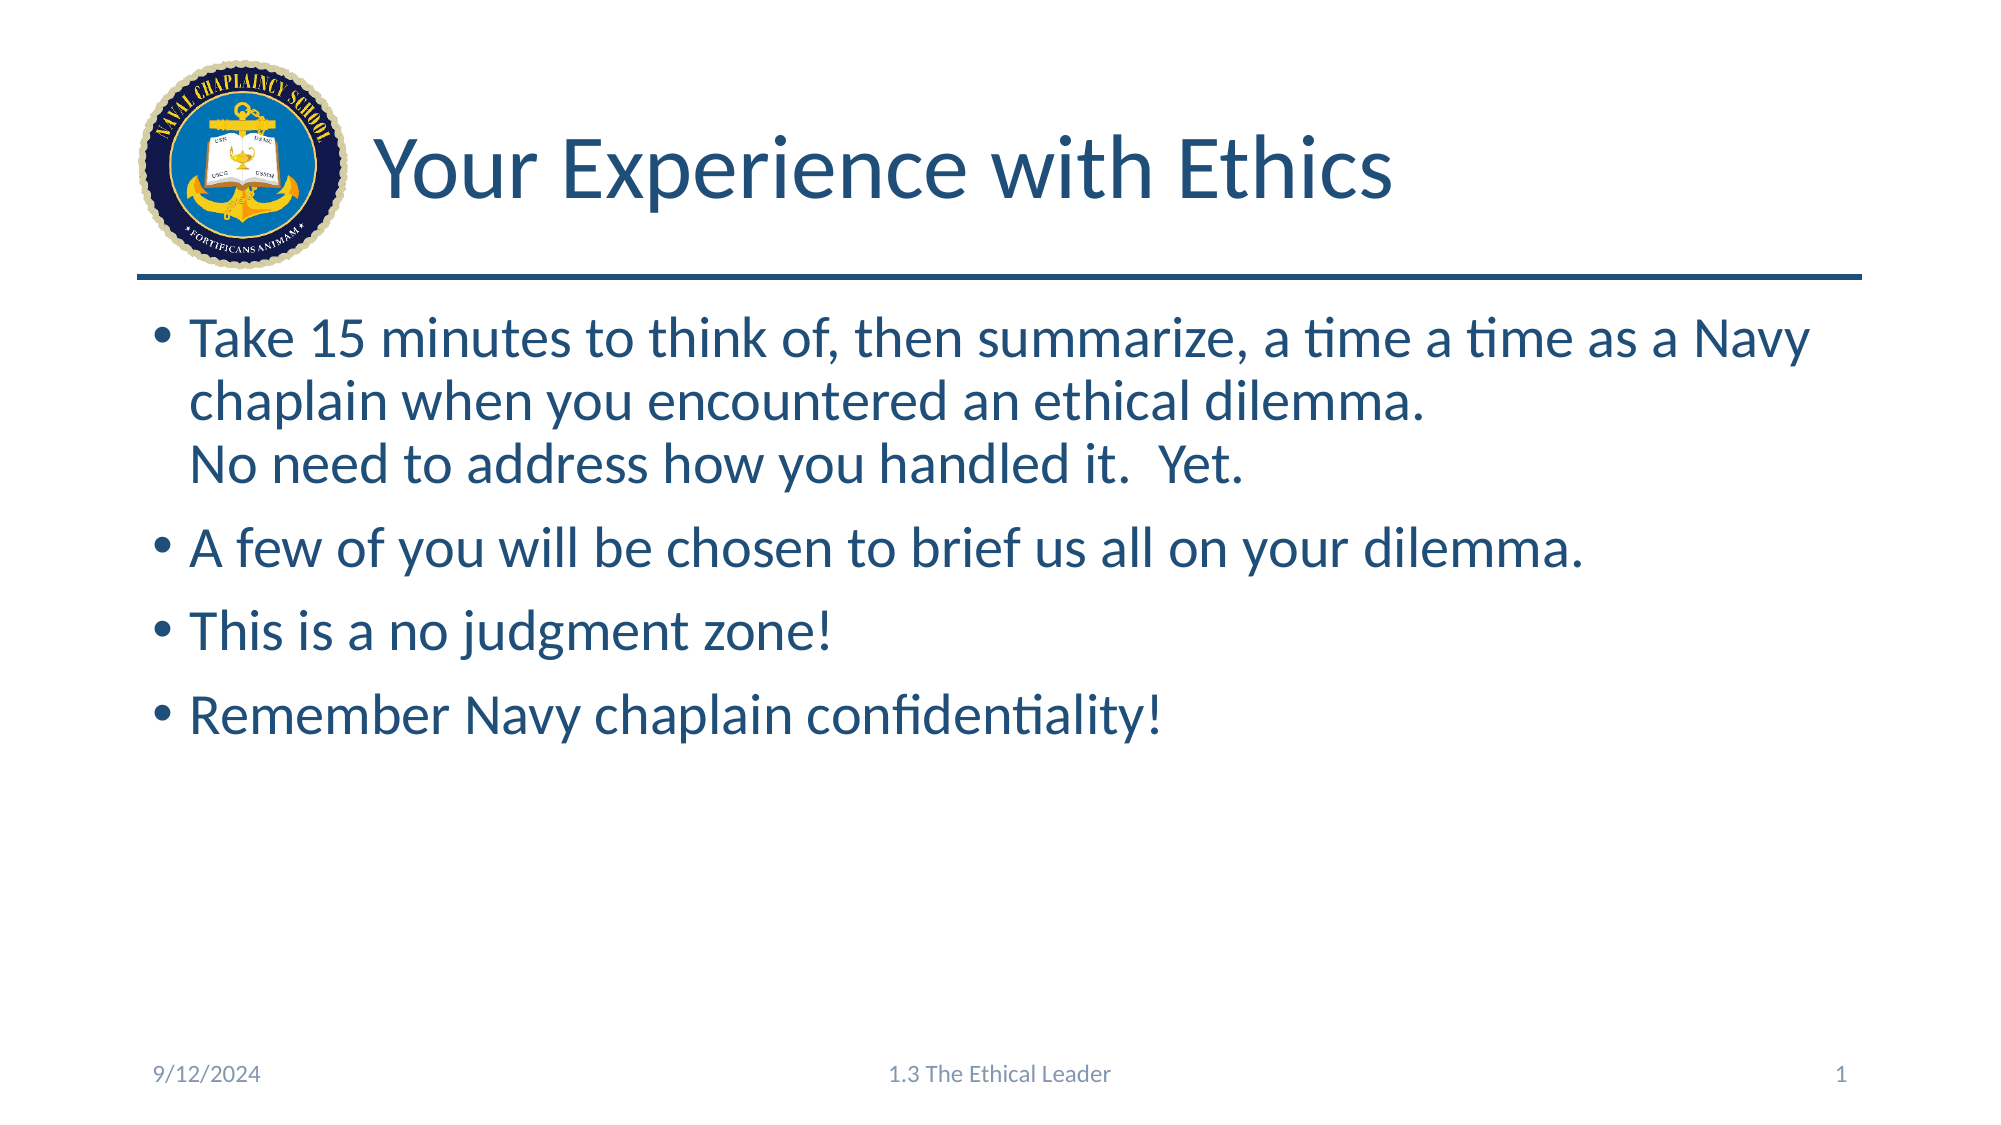

# Your Experience with Ethics
Take 15 minutes to think of, then summarize, a time a time as a Navy chaplain when you encountered an ethical dilemma.
No need to address how you handled it.  Yet.
A few of you will be chosen to brief us all on your dilemma.
This is a no judgment zone!
Remember Navy chaplain confidentiality!
9/12/2024
1.3 The Ethical Leader
1